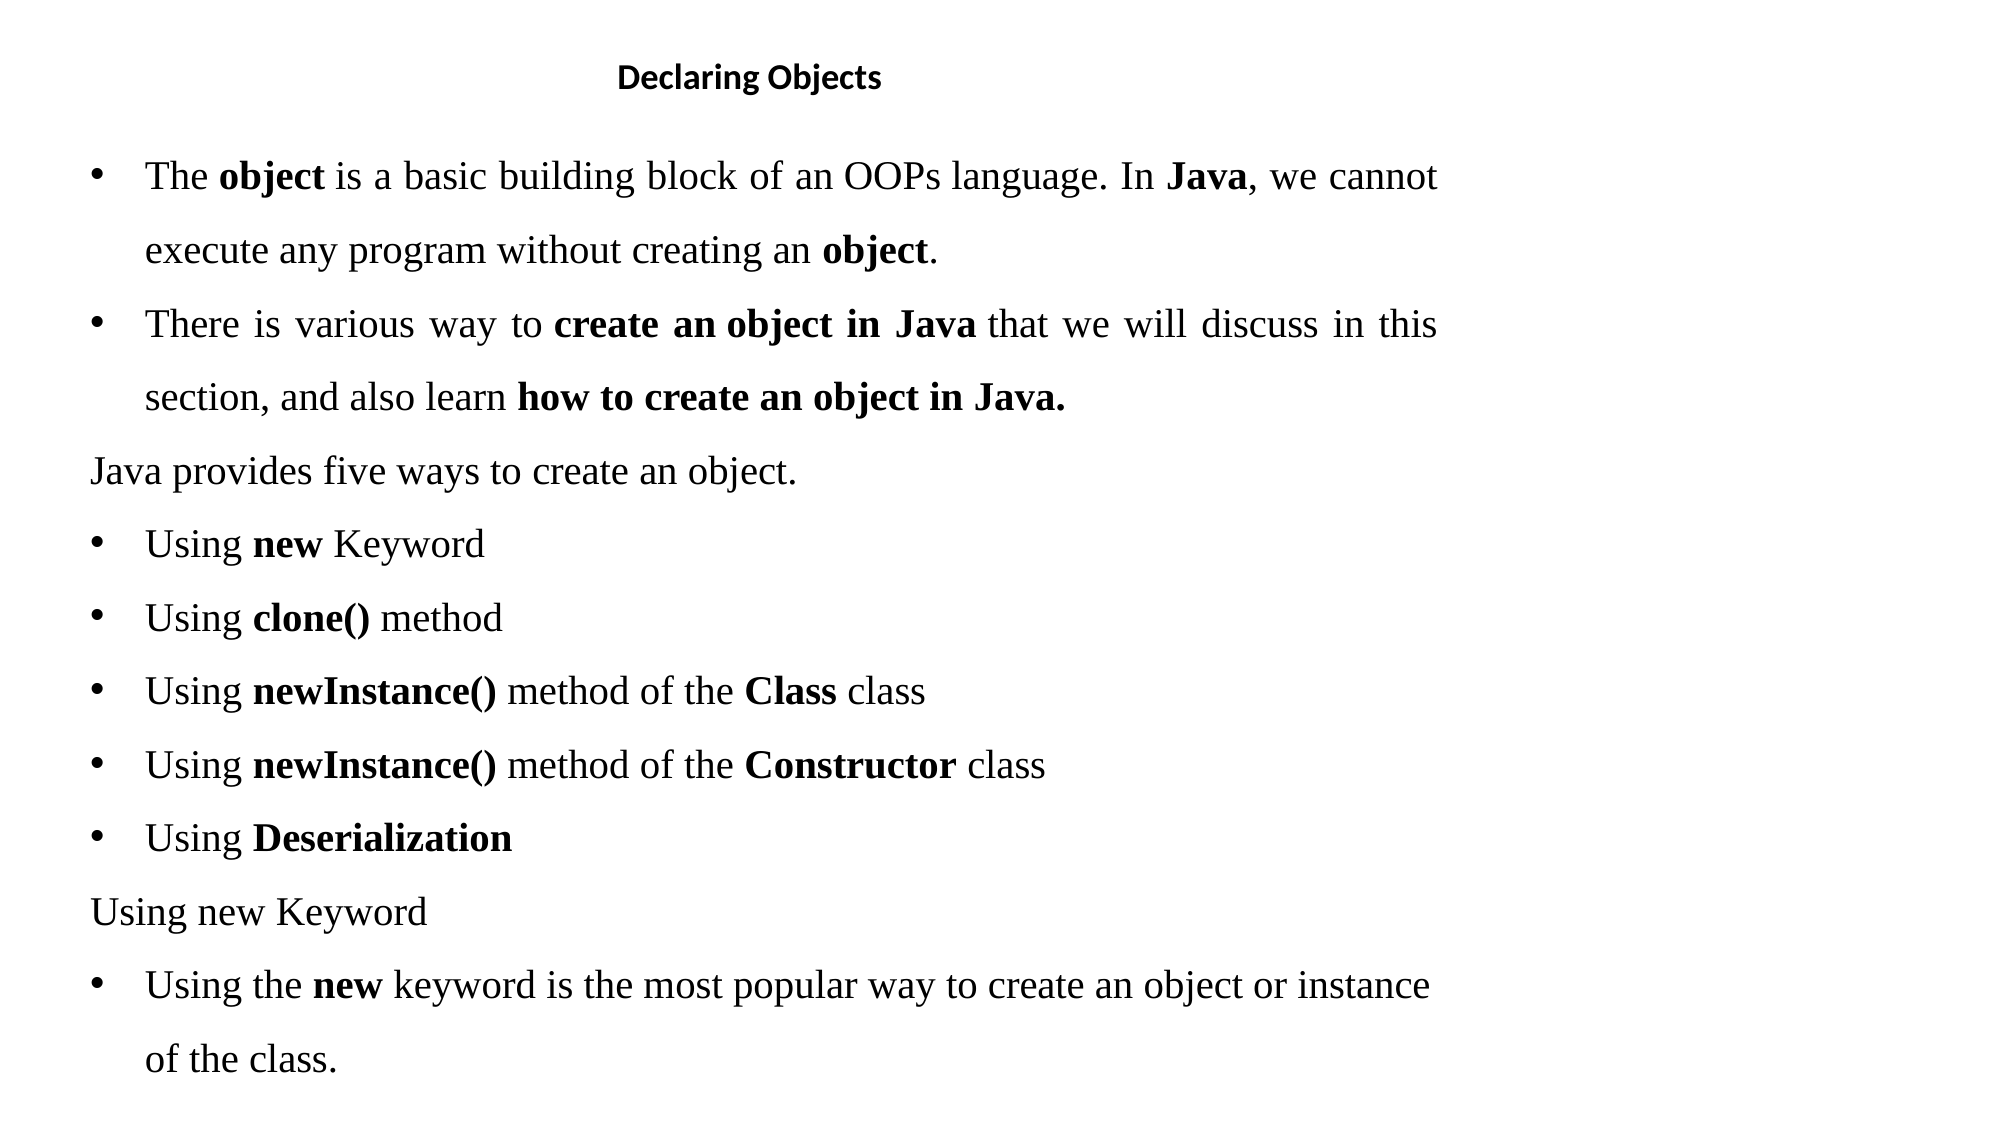

# Declaring Objects
The object is a basic building block of an OOPs language. In Java, we cannot execute any program without creating an object.
There is various way to create an object in Java that we will discuss in this section, and also learn how to create an object in Java.
Java provides five ways to create an object.
Using new Keyword
Using clone() method
Using newInstance() method of the Class class
Using newInstance() method of the Constructor class
Using Deserialization
Using new Keyword
Using the new keyword is the most popular way to create an object or instance of the class.